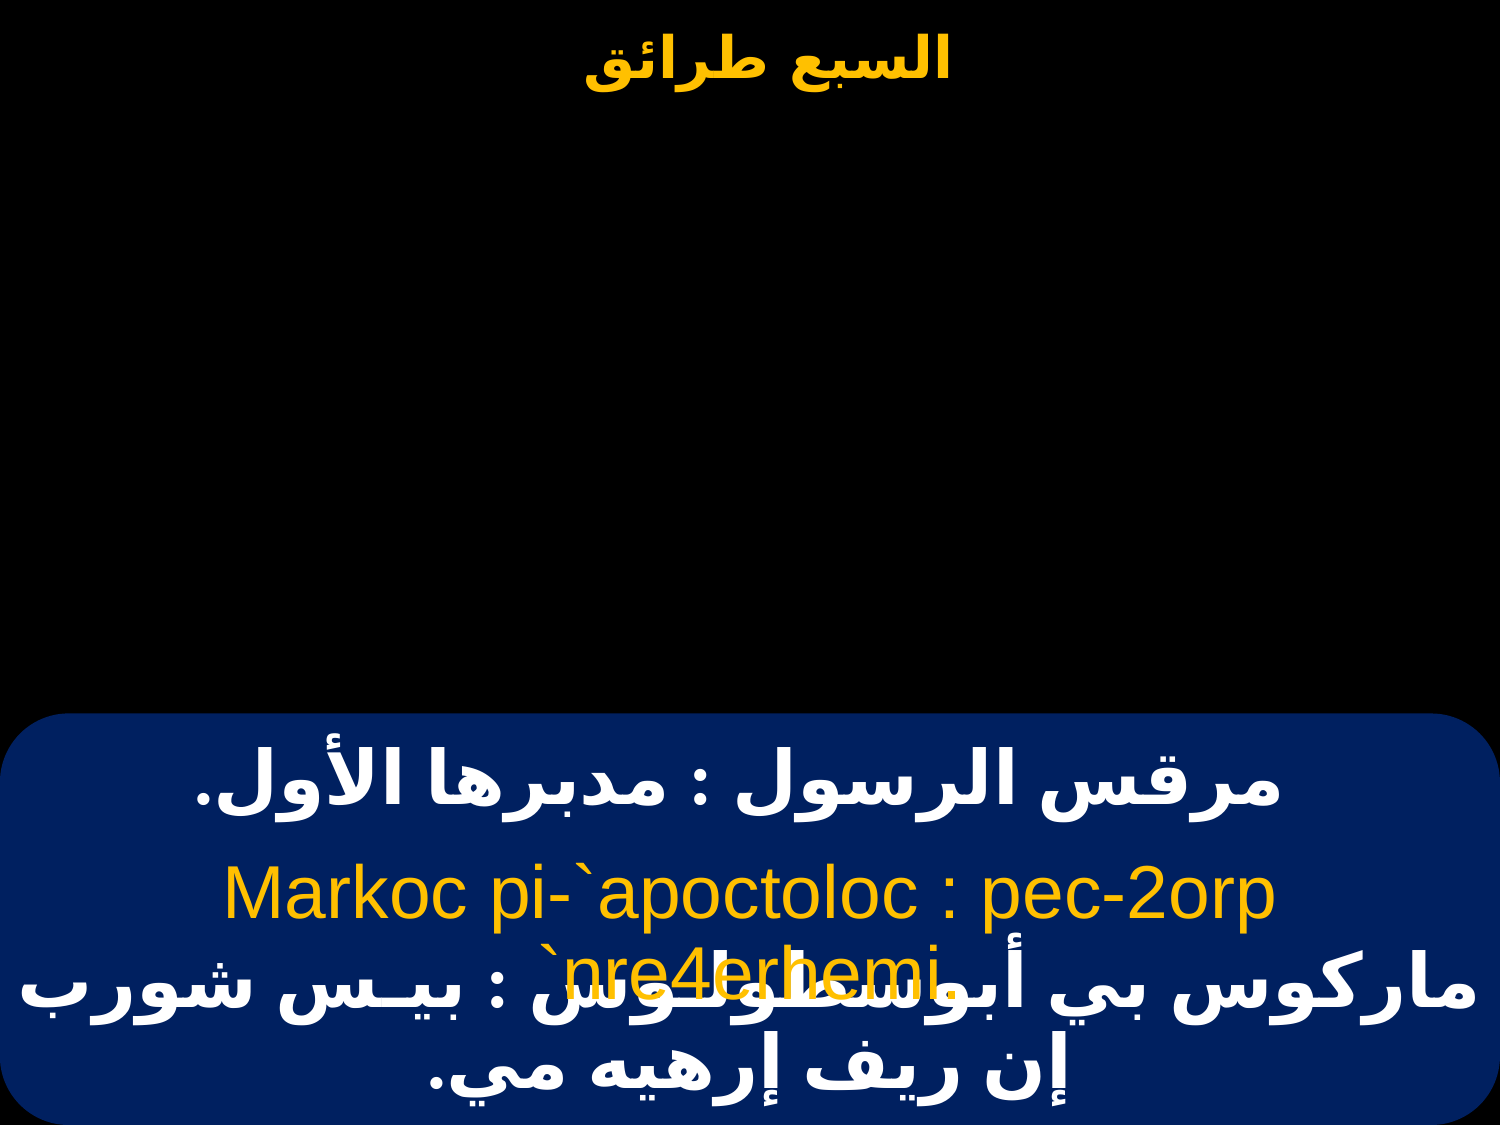

# مرقس الرسول : مدبرها الأول.
Markoc pi-`apoctoloc : pec-2orp `nre4erhemi.
ماركوس بي أبوسطولـوس : بيـس شورب إن ريف إرهيه مي.